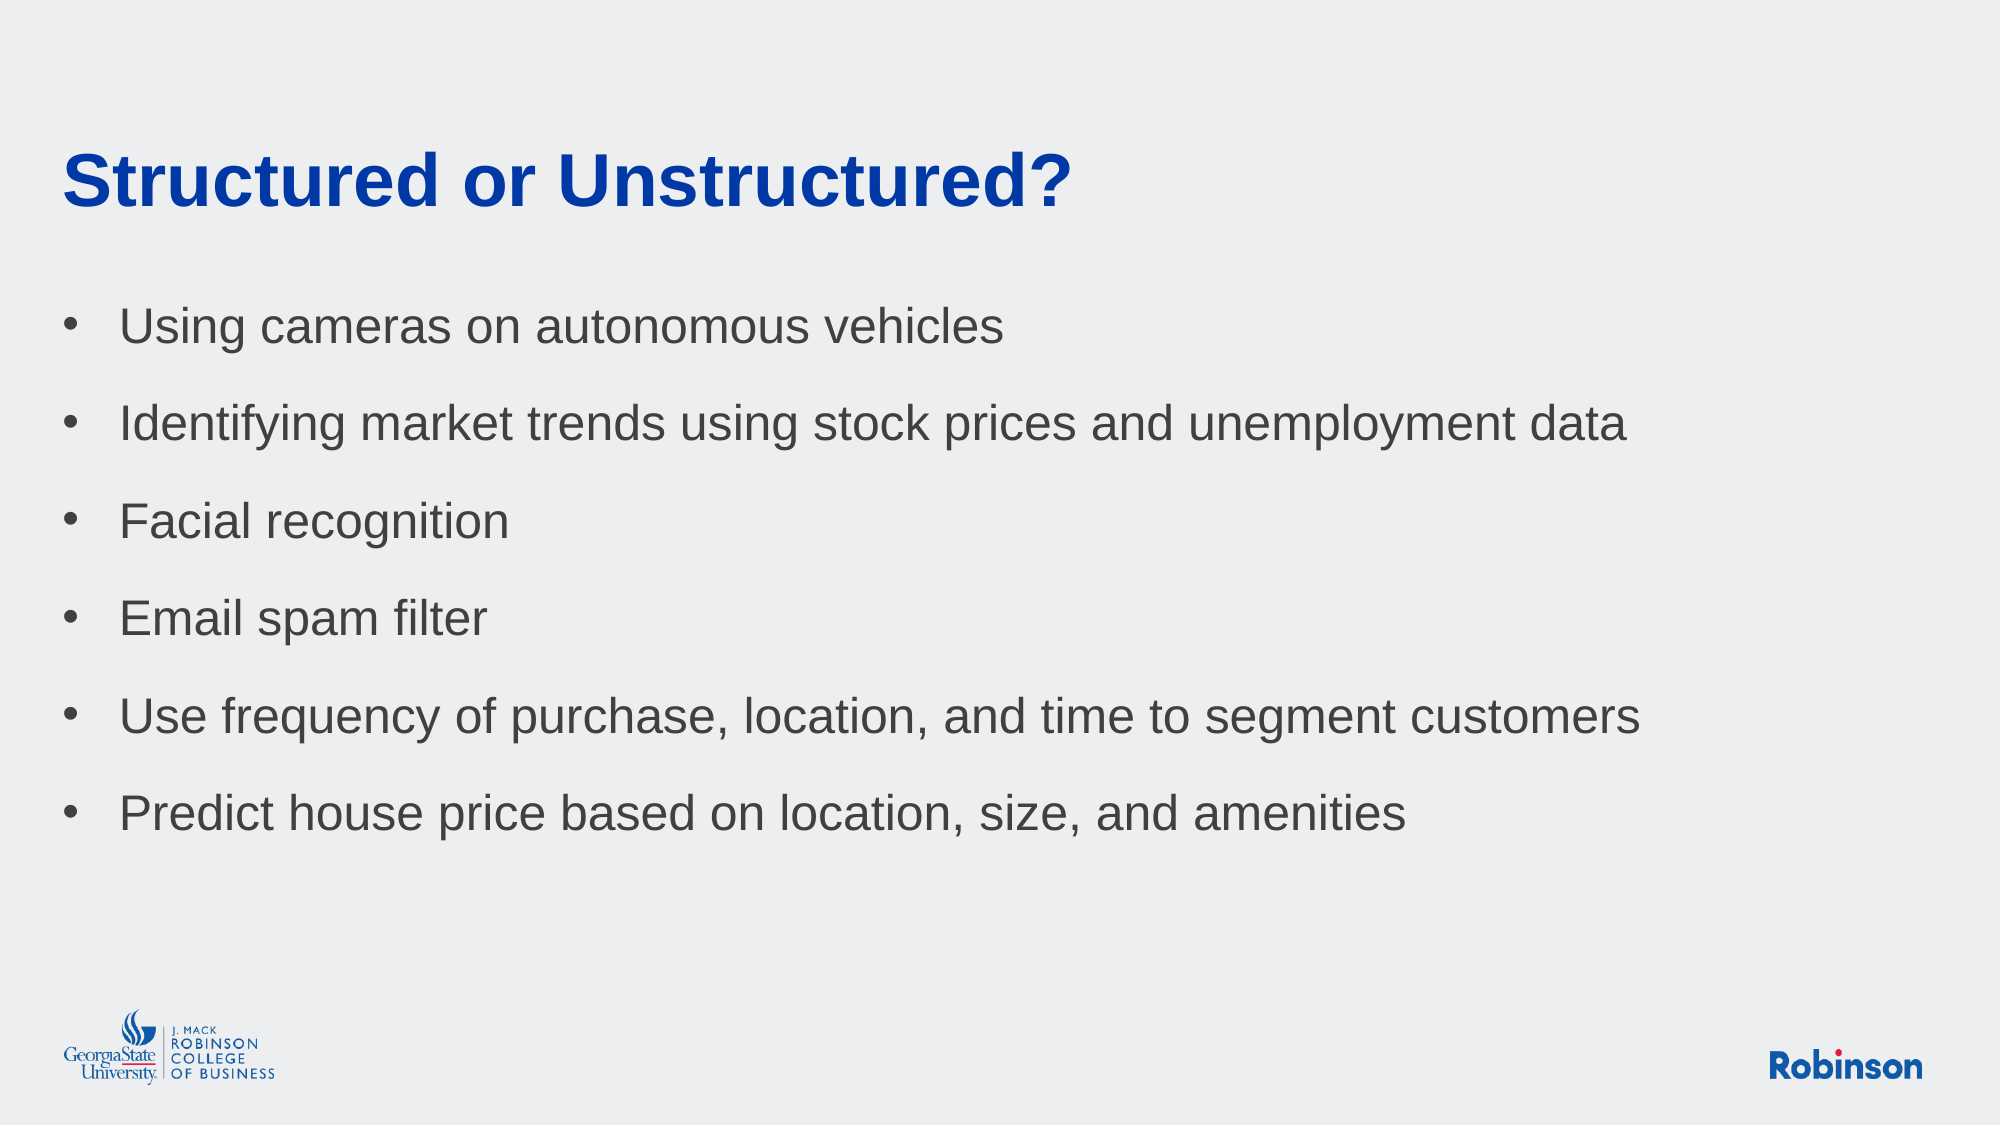

# Structured or Unstructured?
Using cameras on autonomous vehicles
Identifying market trends using stock prices and unemployment data
Facial recognition
Email spam filter
Use frequency of purchase, location, and time to segment customers
Predict house price based on location, size, and amenities